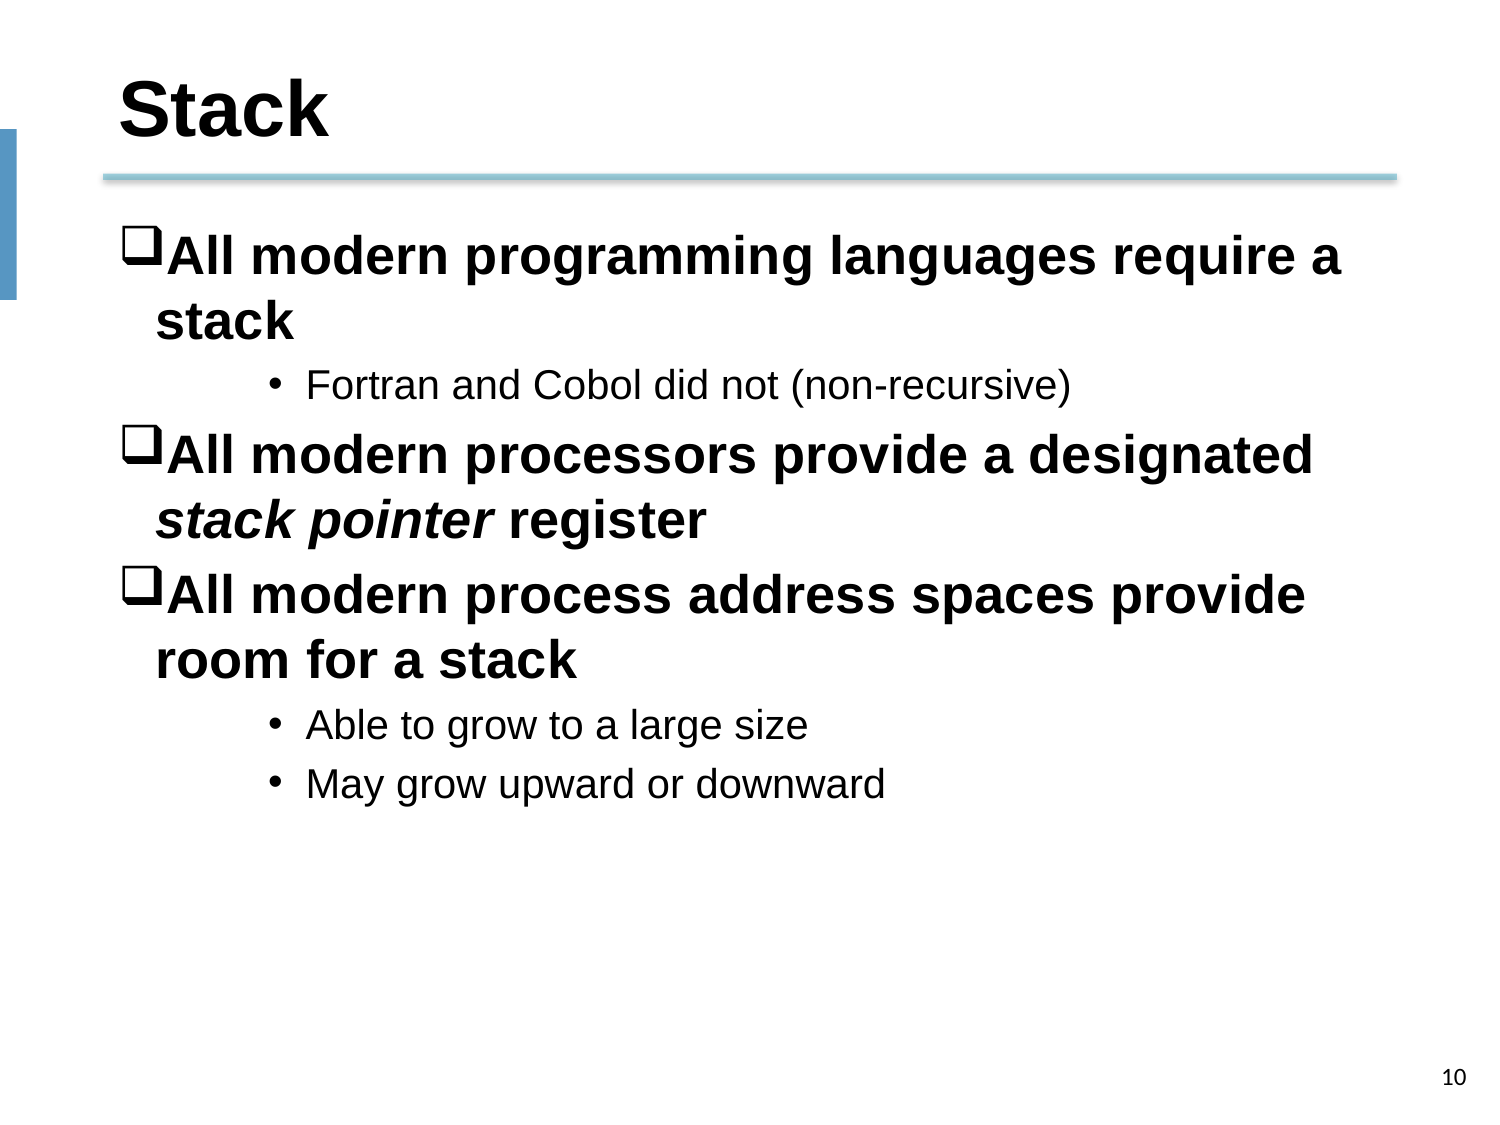

# Stack
All modern programming languages require a stack
Fortran and Cobol did not (non-recursive)
All modern processors provide a designated stack pointer register
All modern process address spaces provide room for a stack
Able to grow to a large size
May grow upward or downward

10